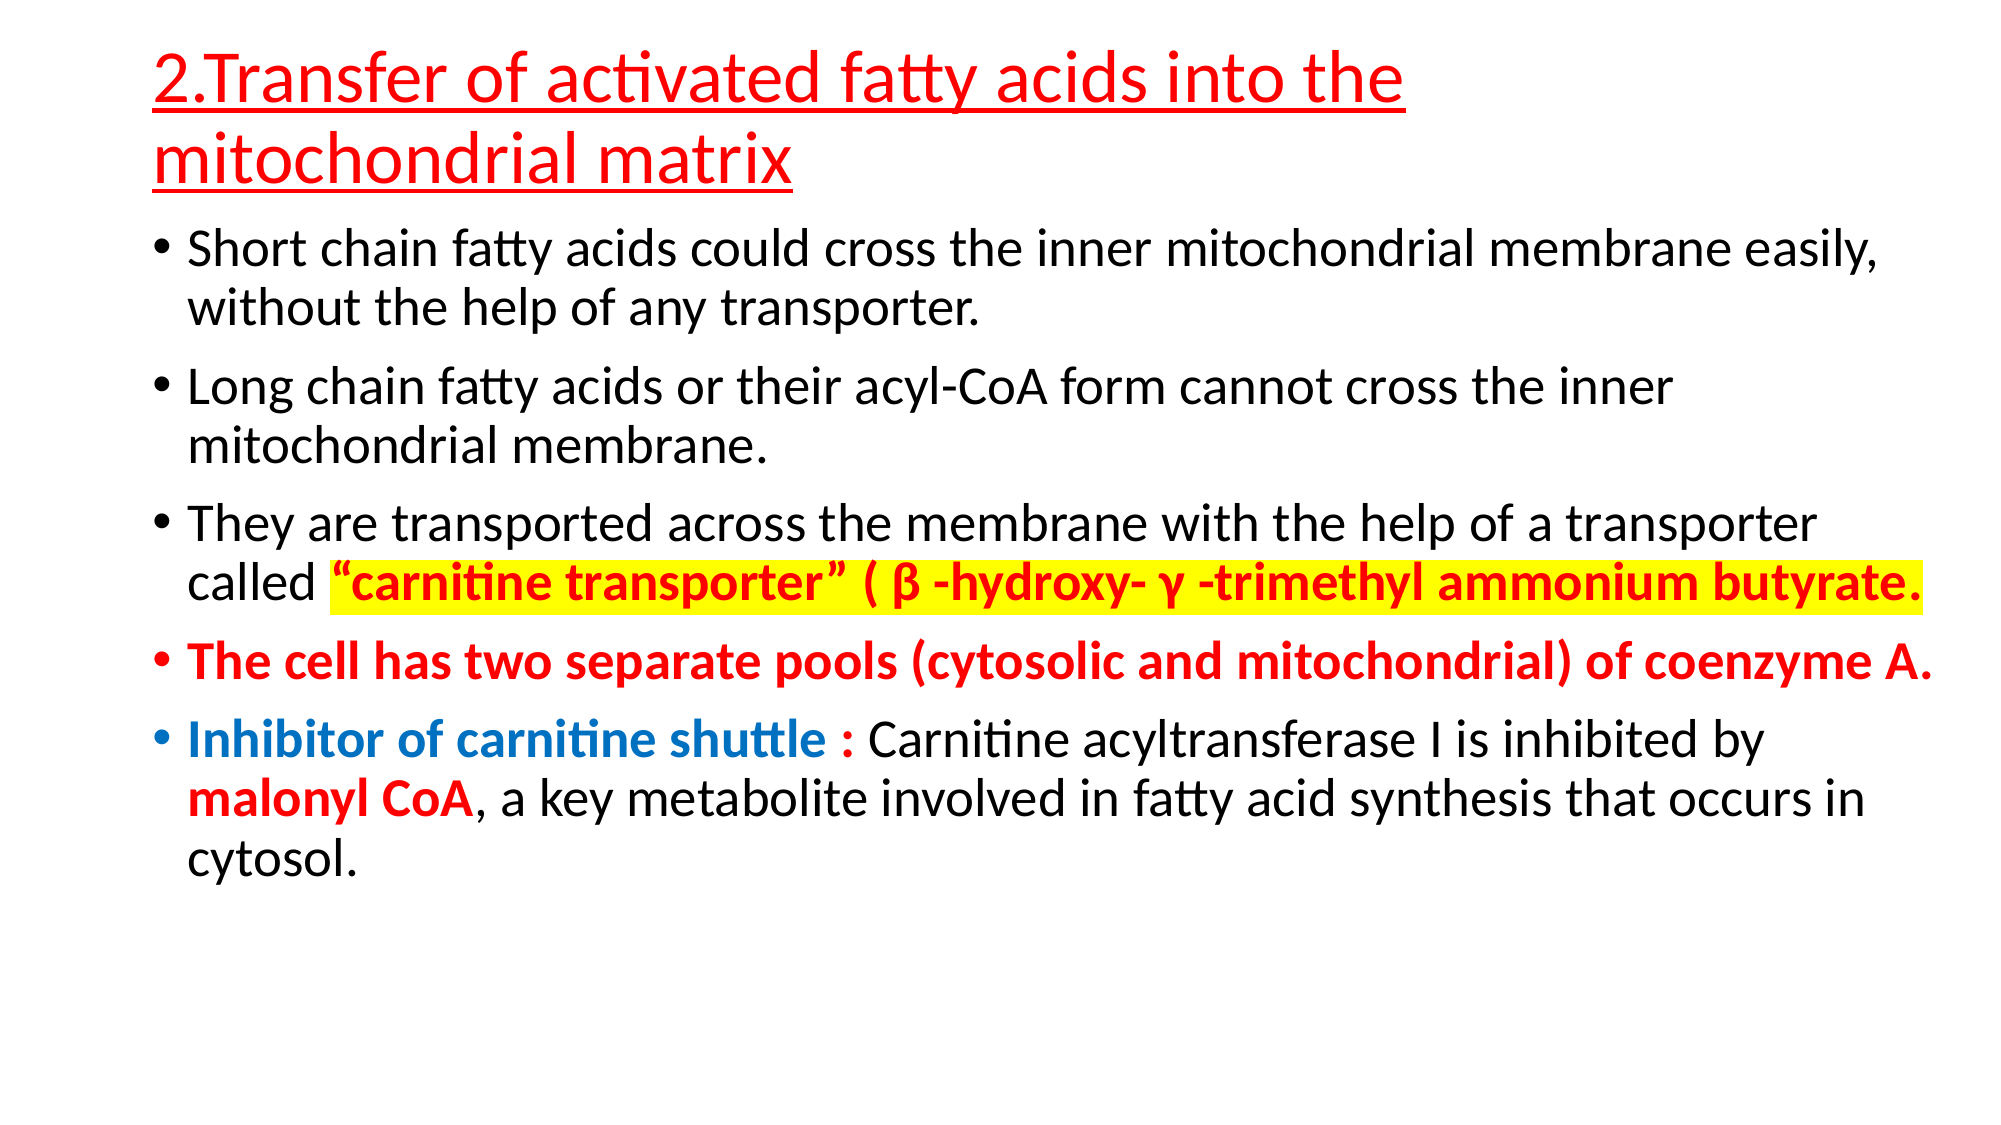

# 2.Transfer of activated fatty acids into the mitochondrial matrix

Short chain fatty acids could cross the inner mitochondrial membrane easily, without the help of any transporter.
Long chain fatty acids or their acyl-CoA form cannot cross the inner mitochondrial membrane.
They are transported across the membrane with the help of a transporter called “carnitine transporter” ( β -hydroxy- γ -trimethyl ammonium butyrate.
The cell has two separate pools (cytosolic and mitochondrial) of coenzyme A.
Inhibitor of carnitine shuttle : Carnitine acyltransferase I is inhibited by malonyl CoA, a key metabolite involved in fatty acid synthesis that occurs in cytosol.